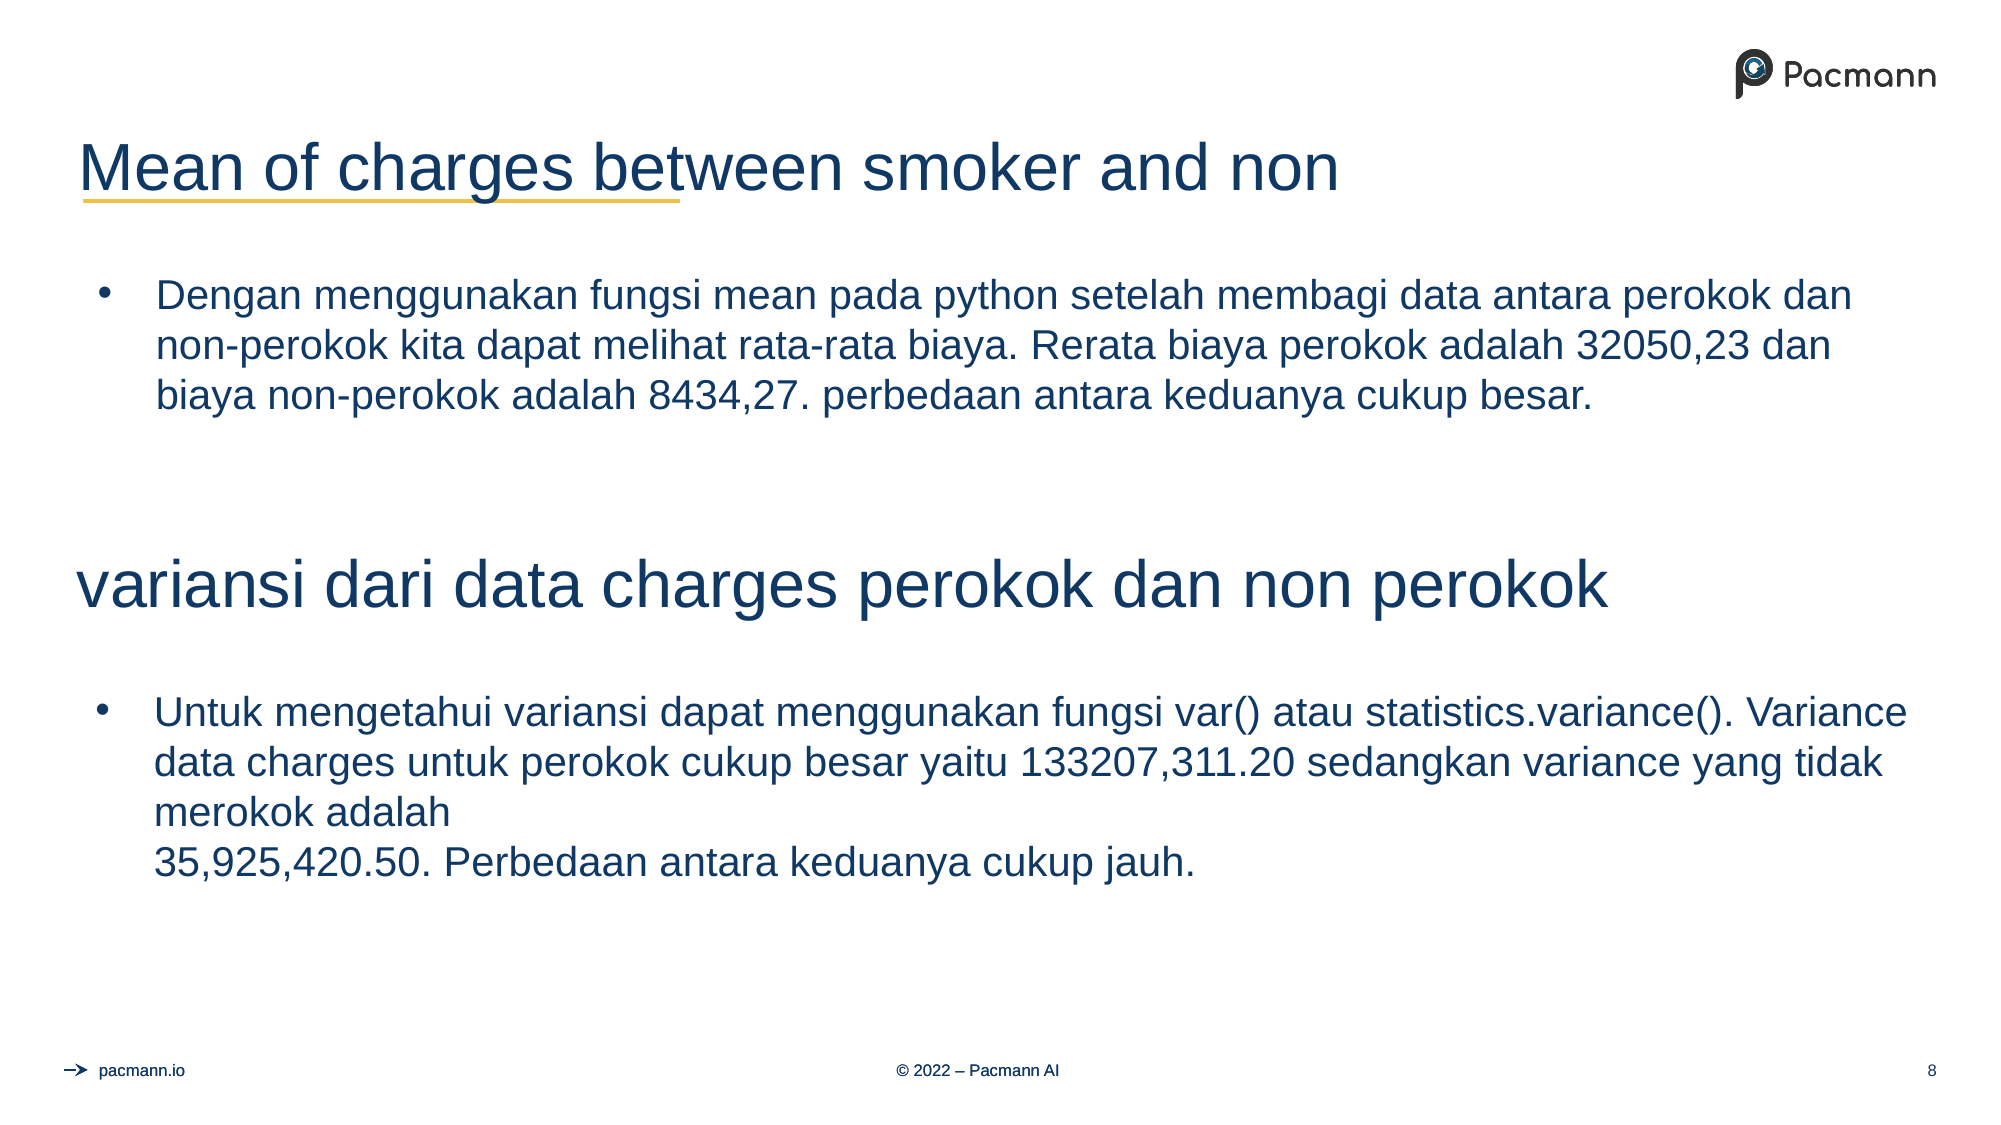

# Mean of charges between smoker and non
Dengan menggunakan fungsi mean pada python setelah membagi data antara perokok dan non-perokok kita dapat melihat rata-rata biaya. Rerata biaya perokok adalah 32050,23 dan biaya non-perokok adalah 8434,27. perbedaan antara keduanya cukup besar.
variansi dari data charges perokok dan non perokok
Untuk mengetahui variansi dapat menggunakan fungsi var() atau statistics.variance(). Variance data charges untuk perokok cukup besar yaitu 133207,311.20 sedangkan variance yang tidak merokok adalah
35,925,420.50. Perbedaan antara keduanya cukup jauh.